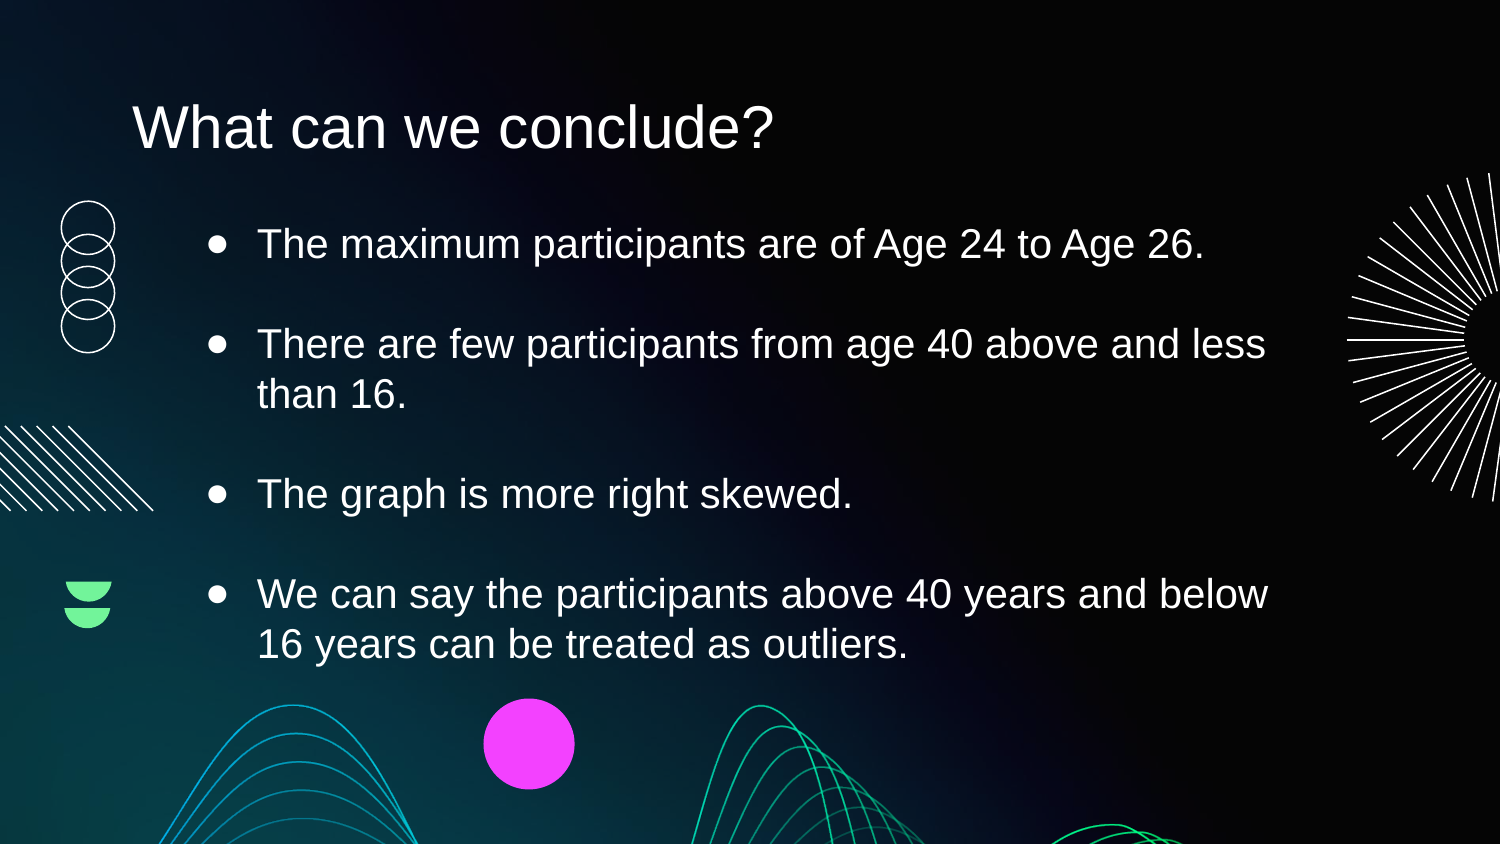

# What can we conclude?
The maximum participants are of Age 24 to Age 26.

There are few participants from age 40 above and less than 16.

The graph is more right skewed.

We can say the participants above 40 years and below 16 years can be treated as outliers.